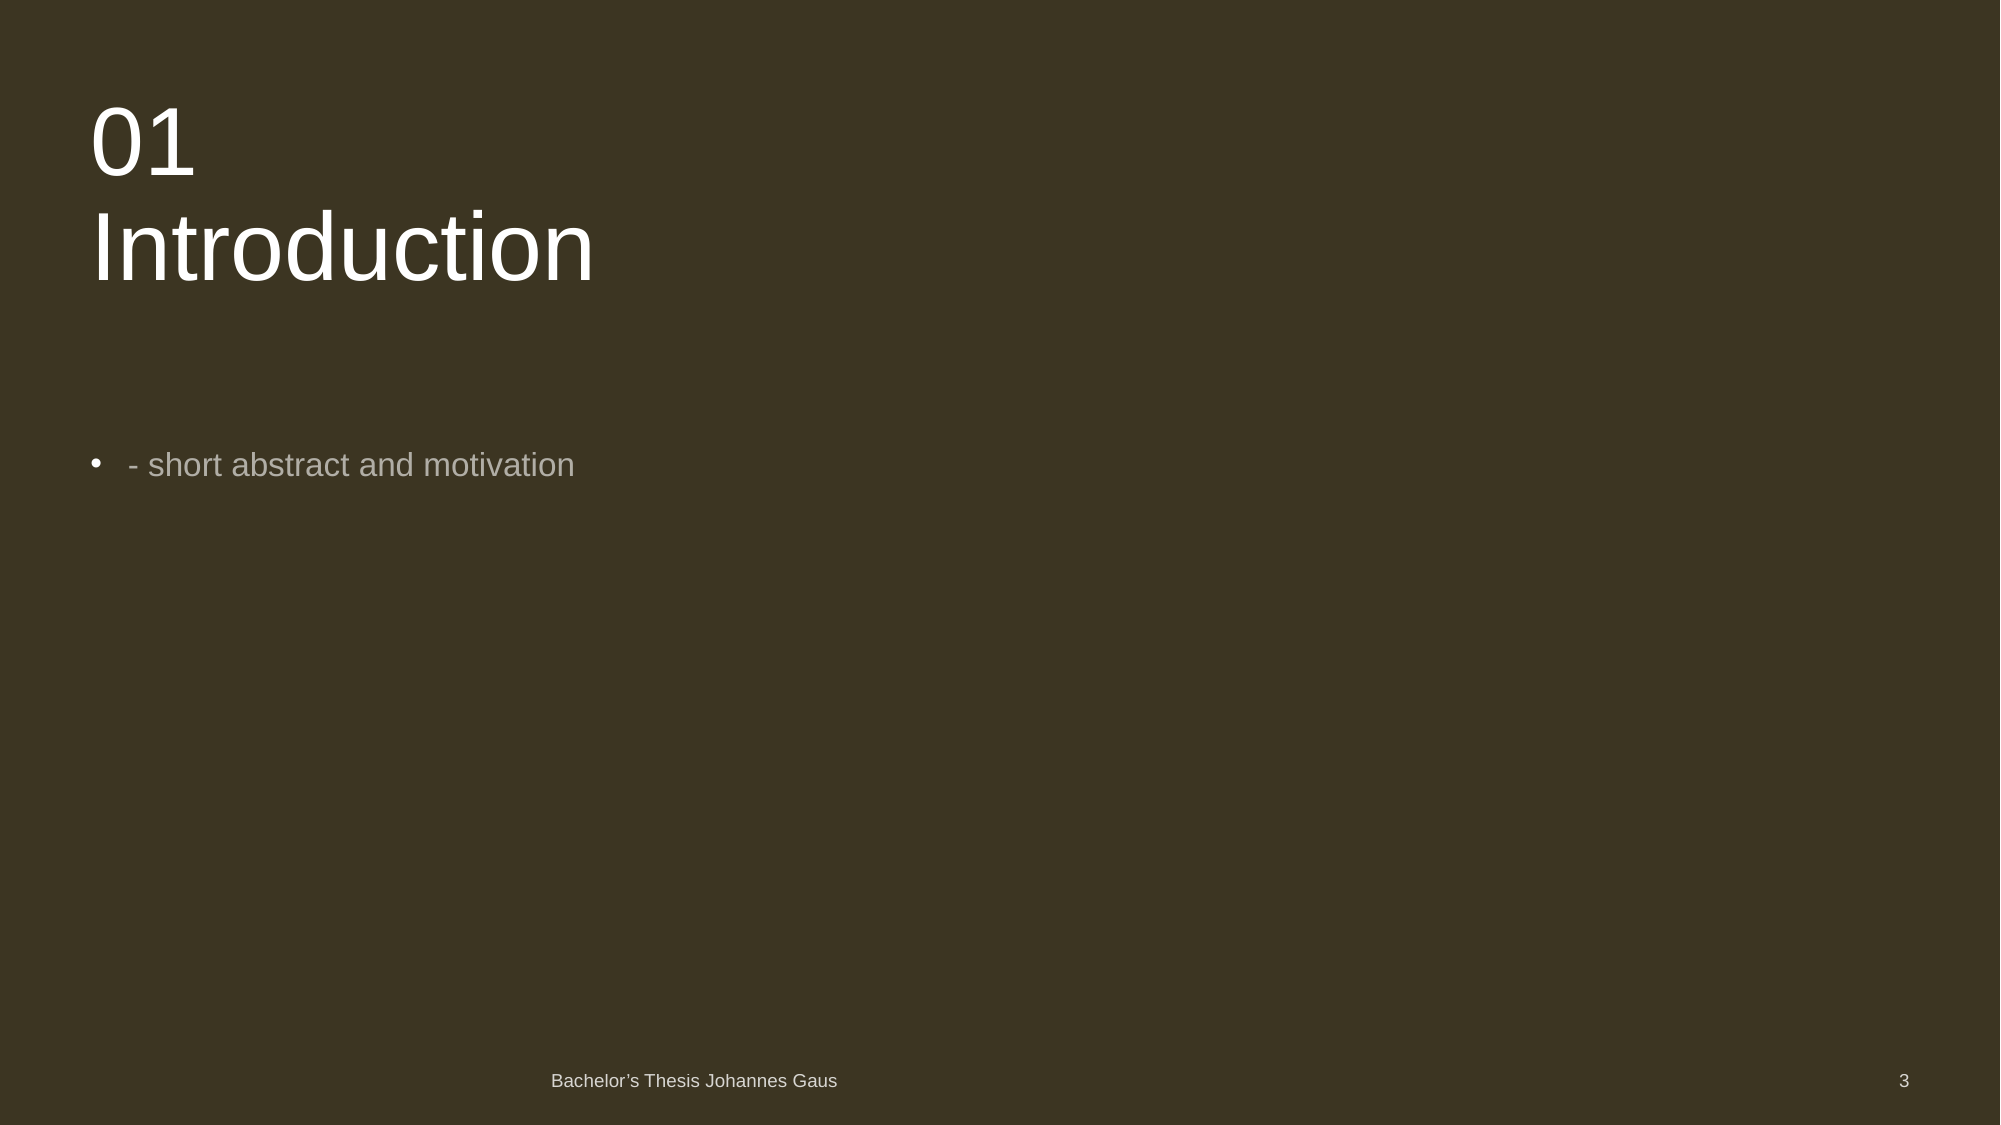

# 01 Introduction
- short abstract and motivation

Bachelor’s Thesis Johannes Gaus
3